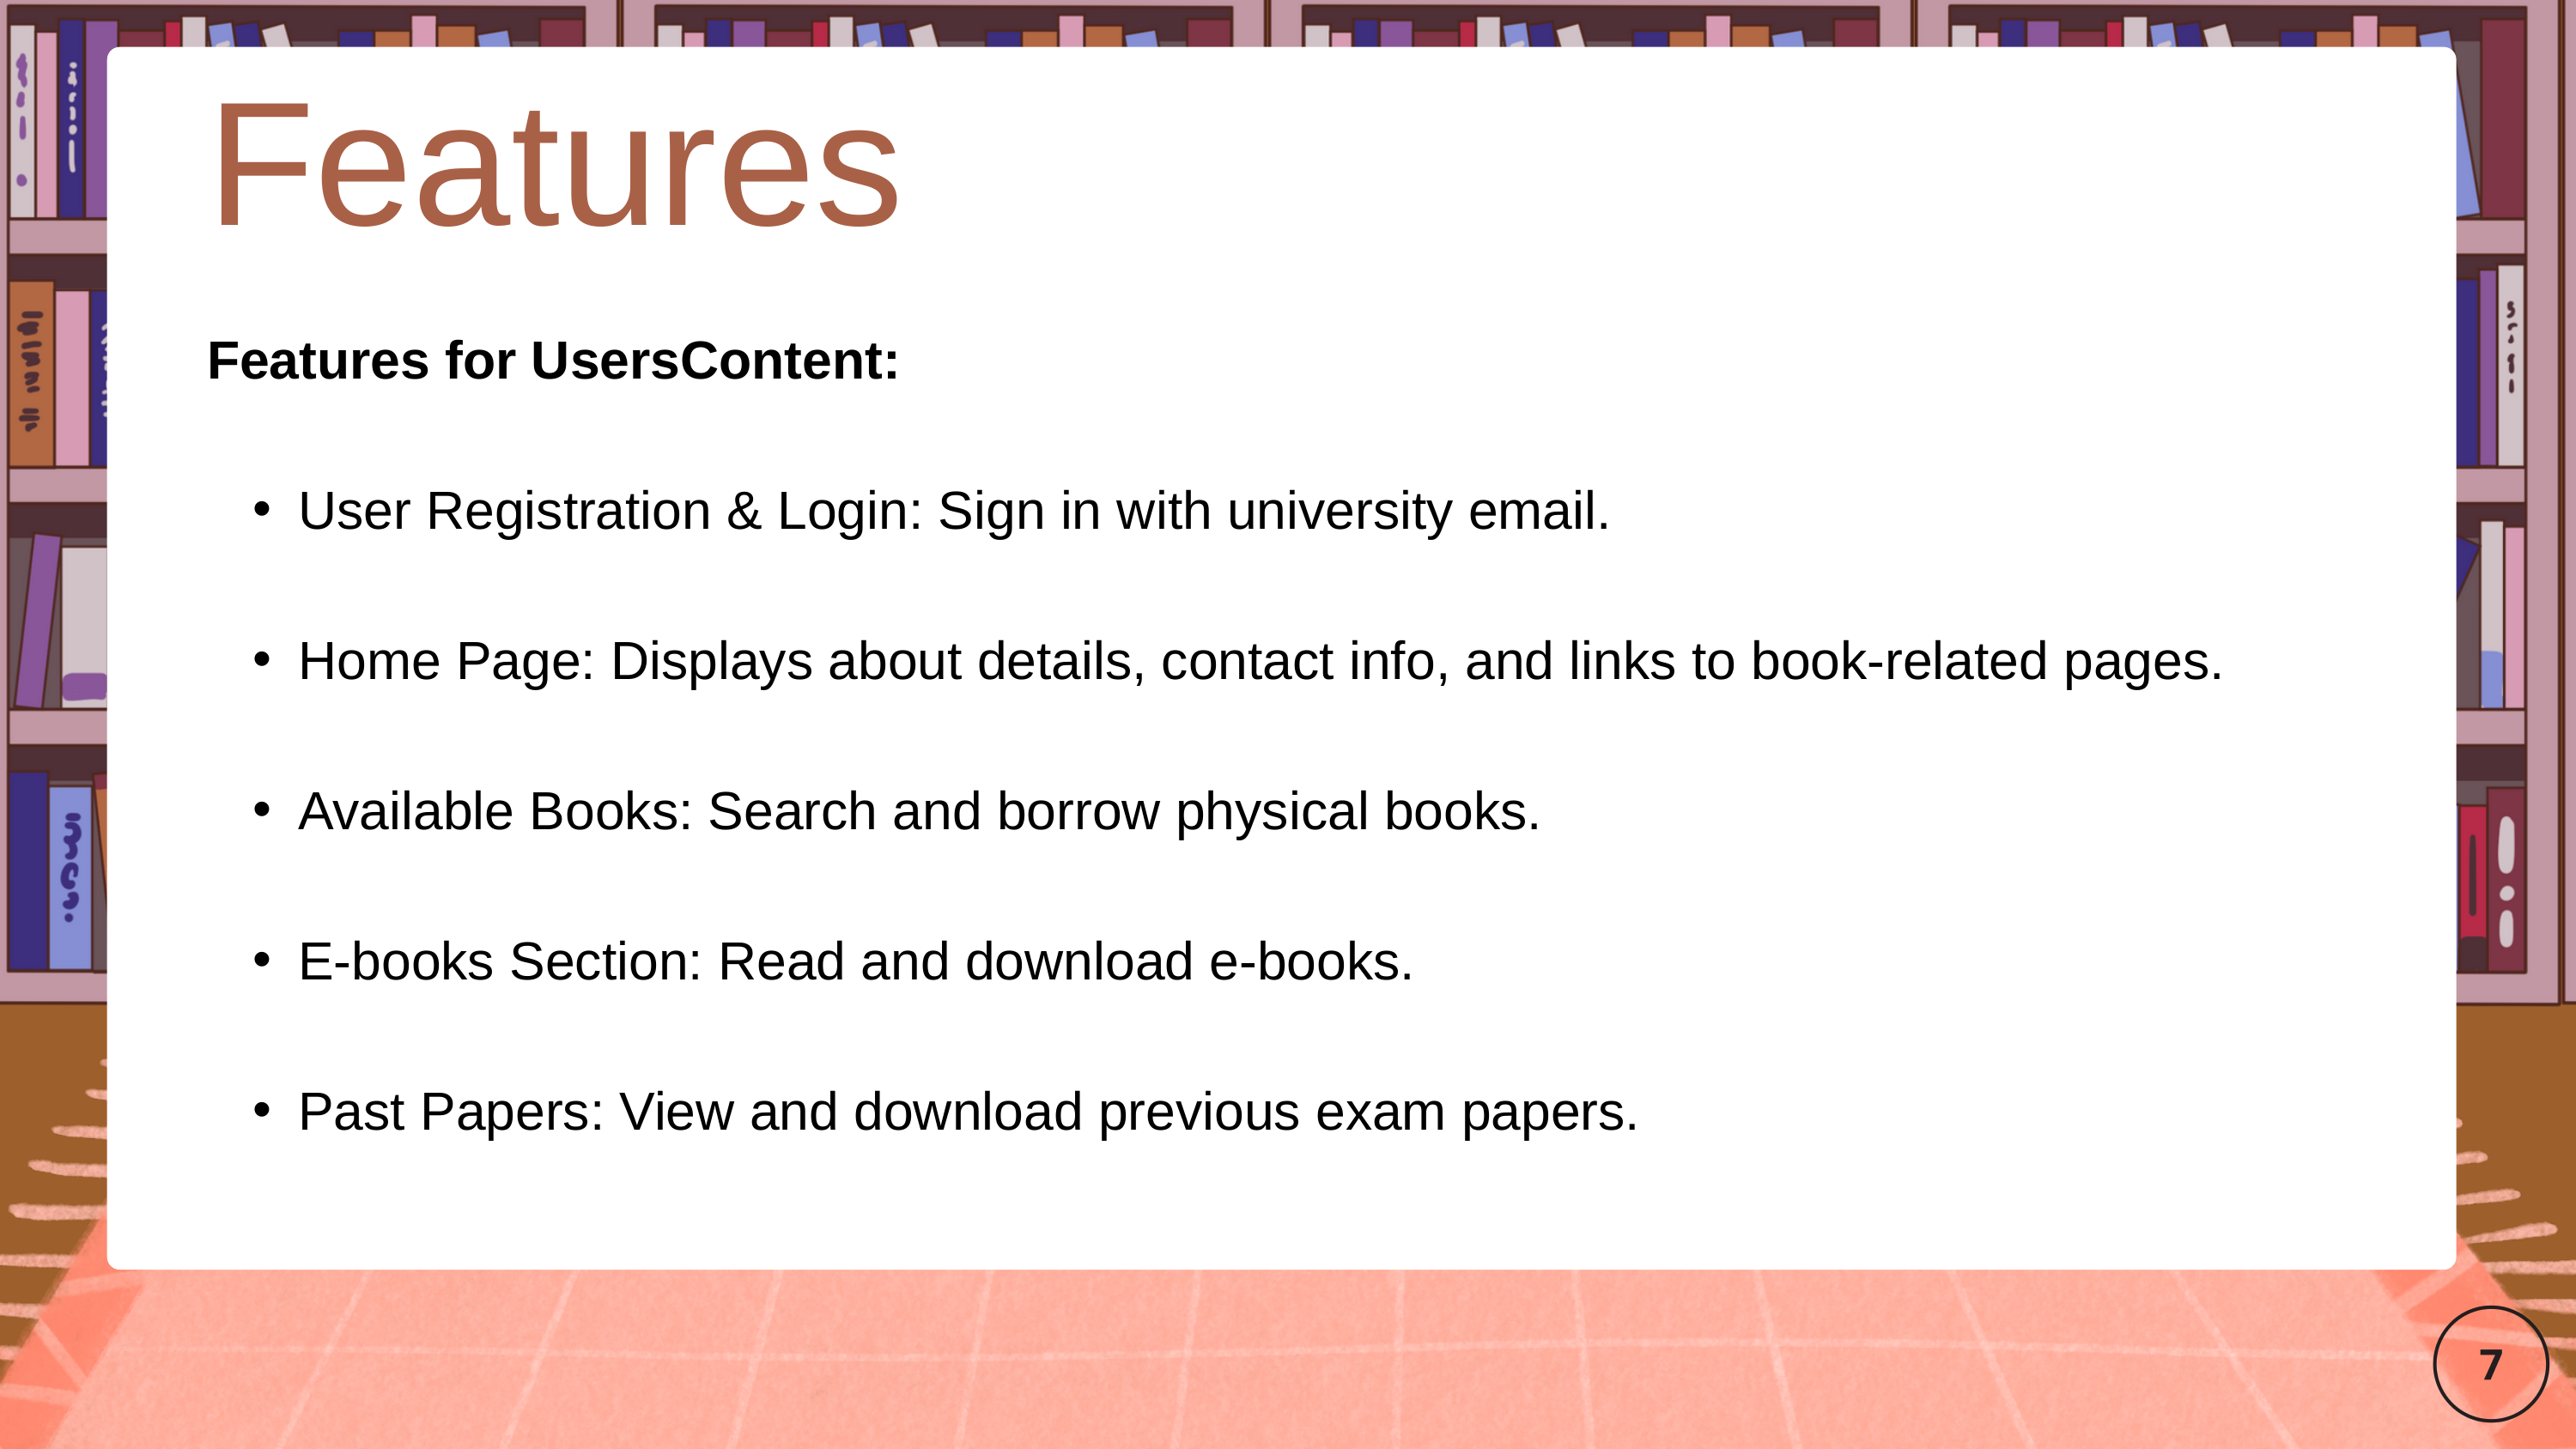

Features

Features for UsersContent:

User Registration & Login: Sign in with university email.

Home Page: Displays about details, contact info, and links to book-related pages.

Available Books: Search and borrow physical books.

E-books Section: Read and download e-books.

Past Papers: View and download previous exam papers.